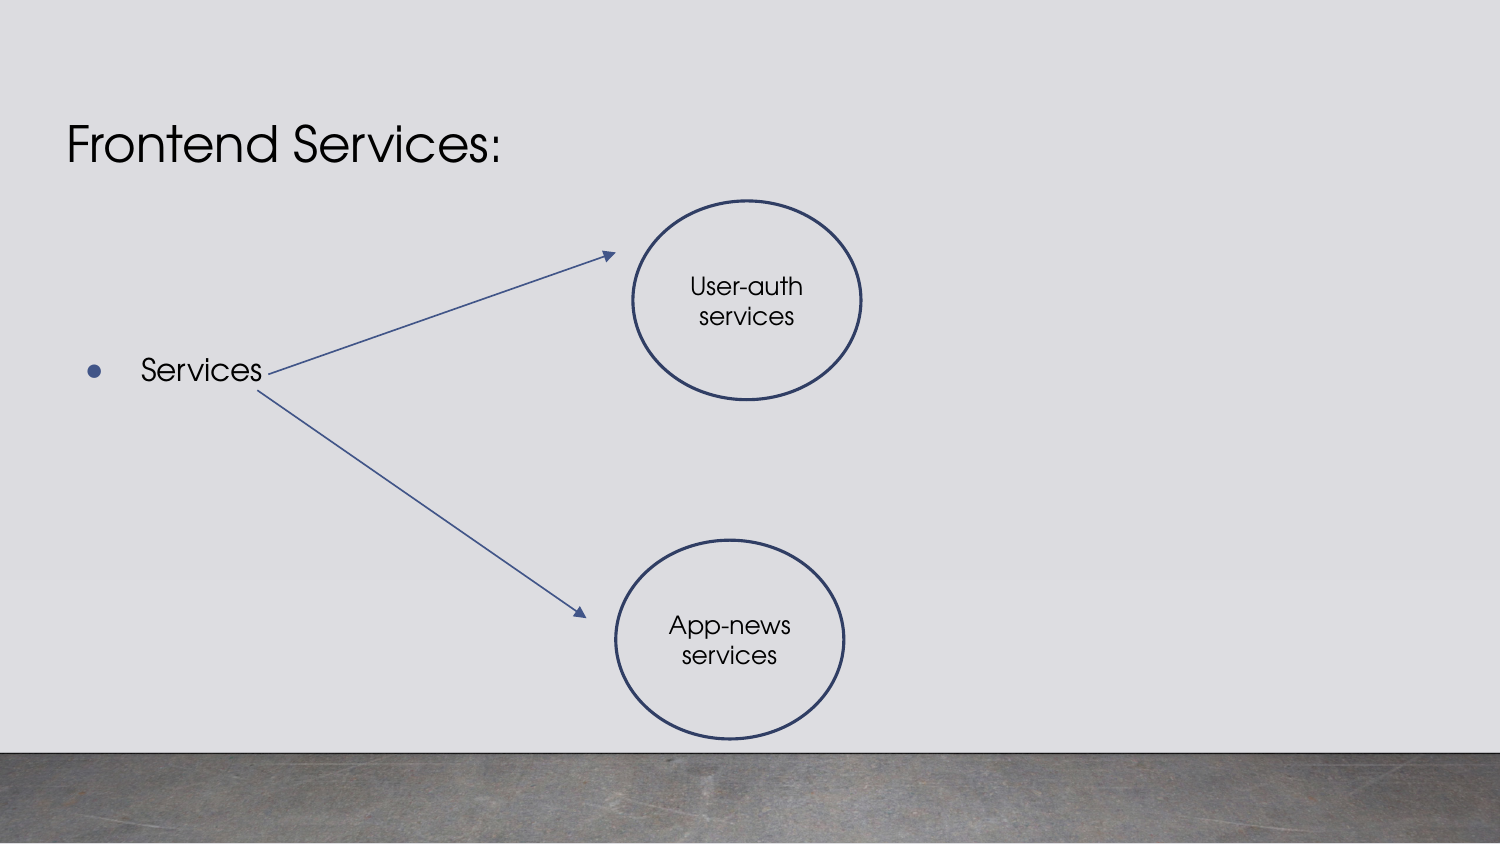

# Frontend Services:

Services
User-auth
services
App-news
services